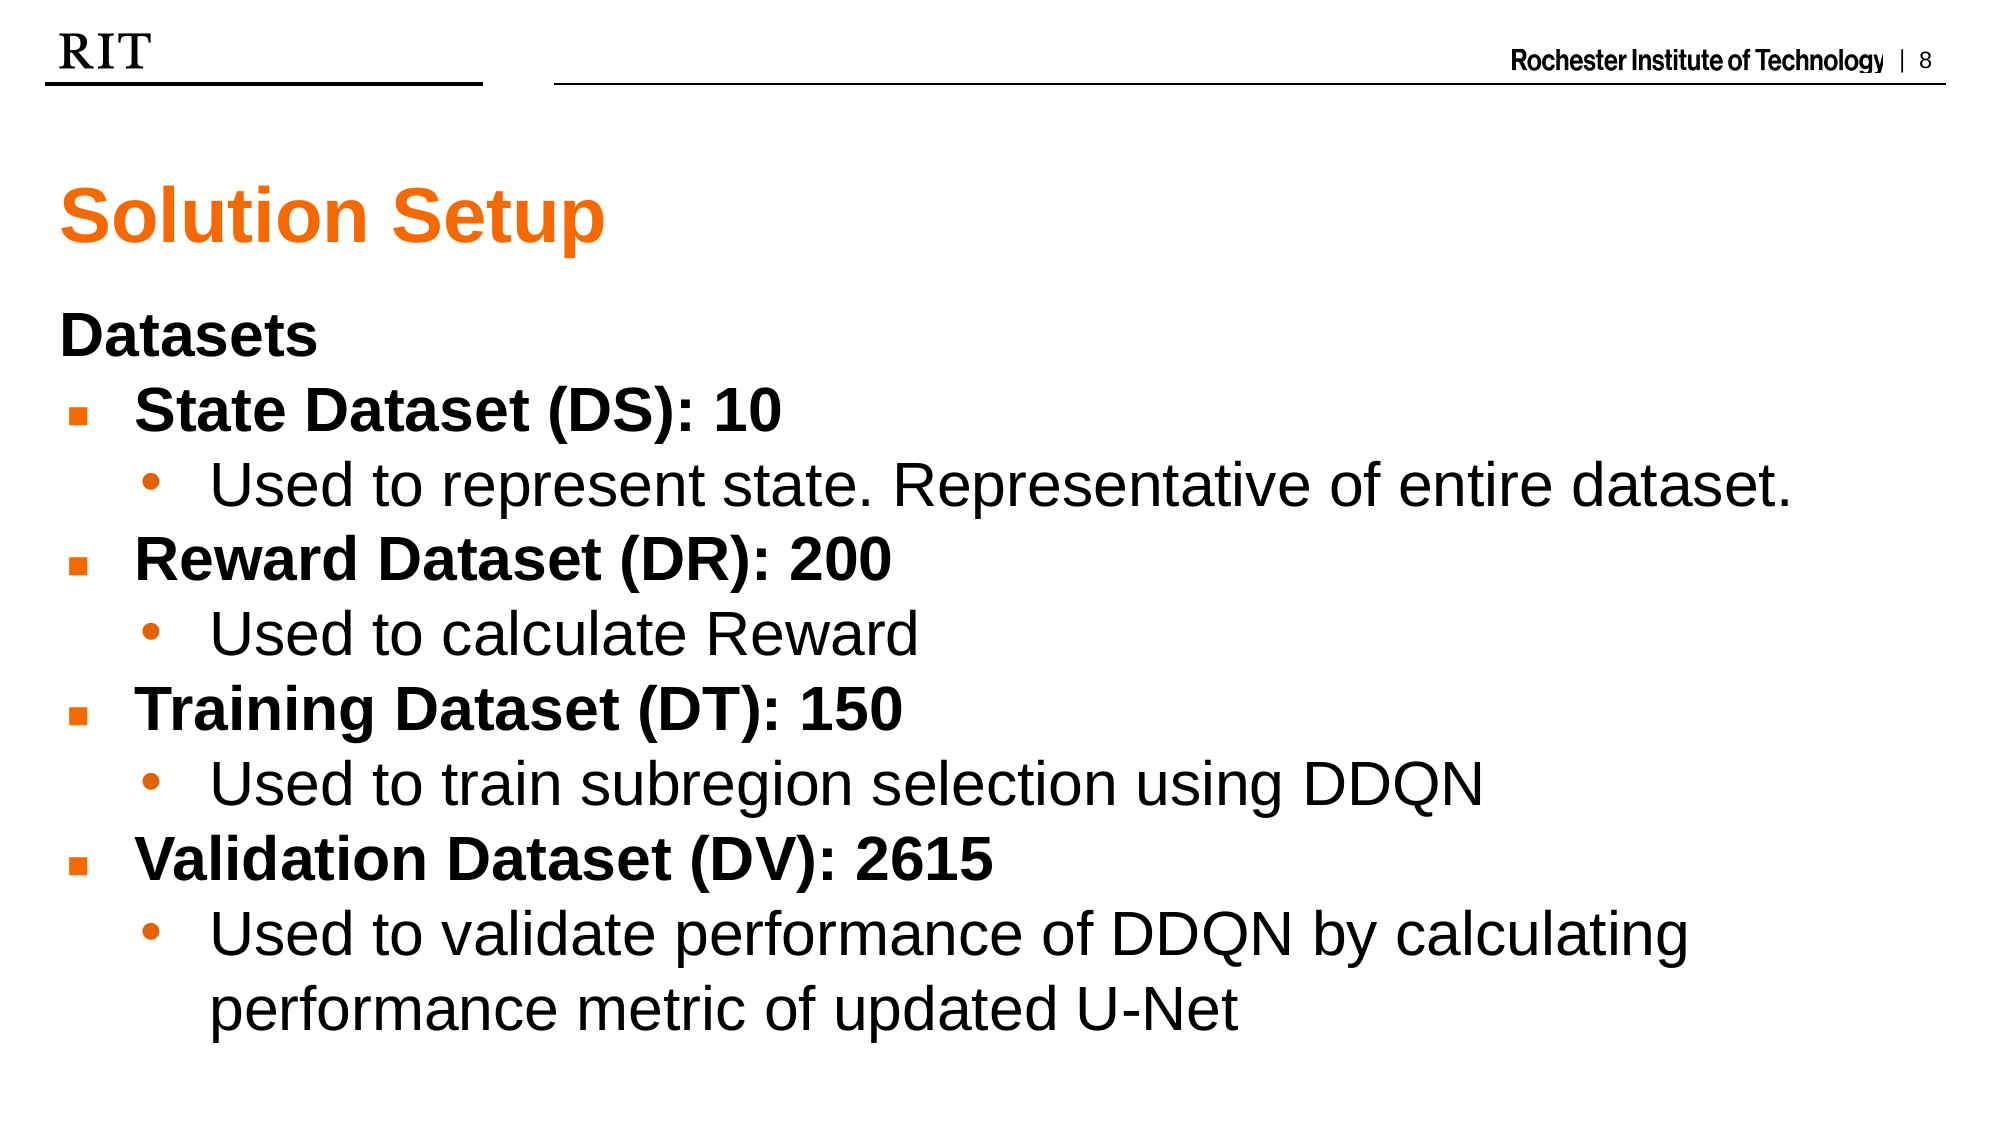

# Solution Setup
Datasets
State Dataset (DS): 10
Used to represent state. Representative of entire dataset.
Reward Dataset (DR): 200
Used to calculate Reward
Training Dataset (DT): 150
Used to train subregion selection using DDQN
Validation Dataset (DV): 2615
Used to validate performance of DDQN by calculating performance metric of updated U-Net